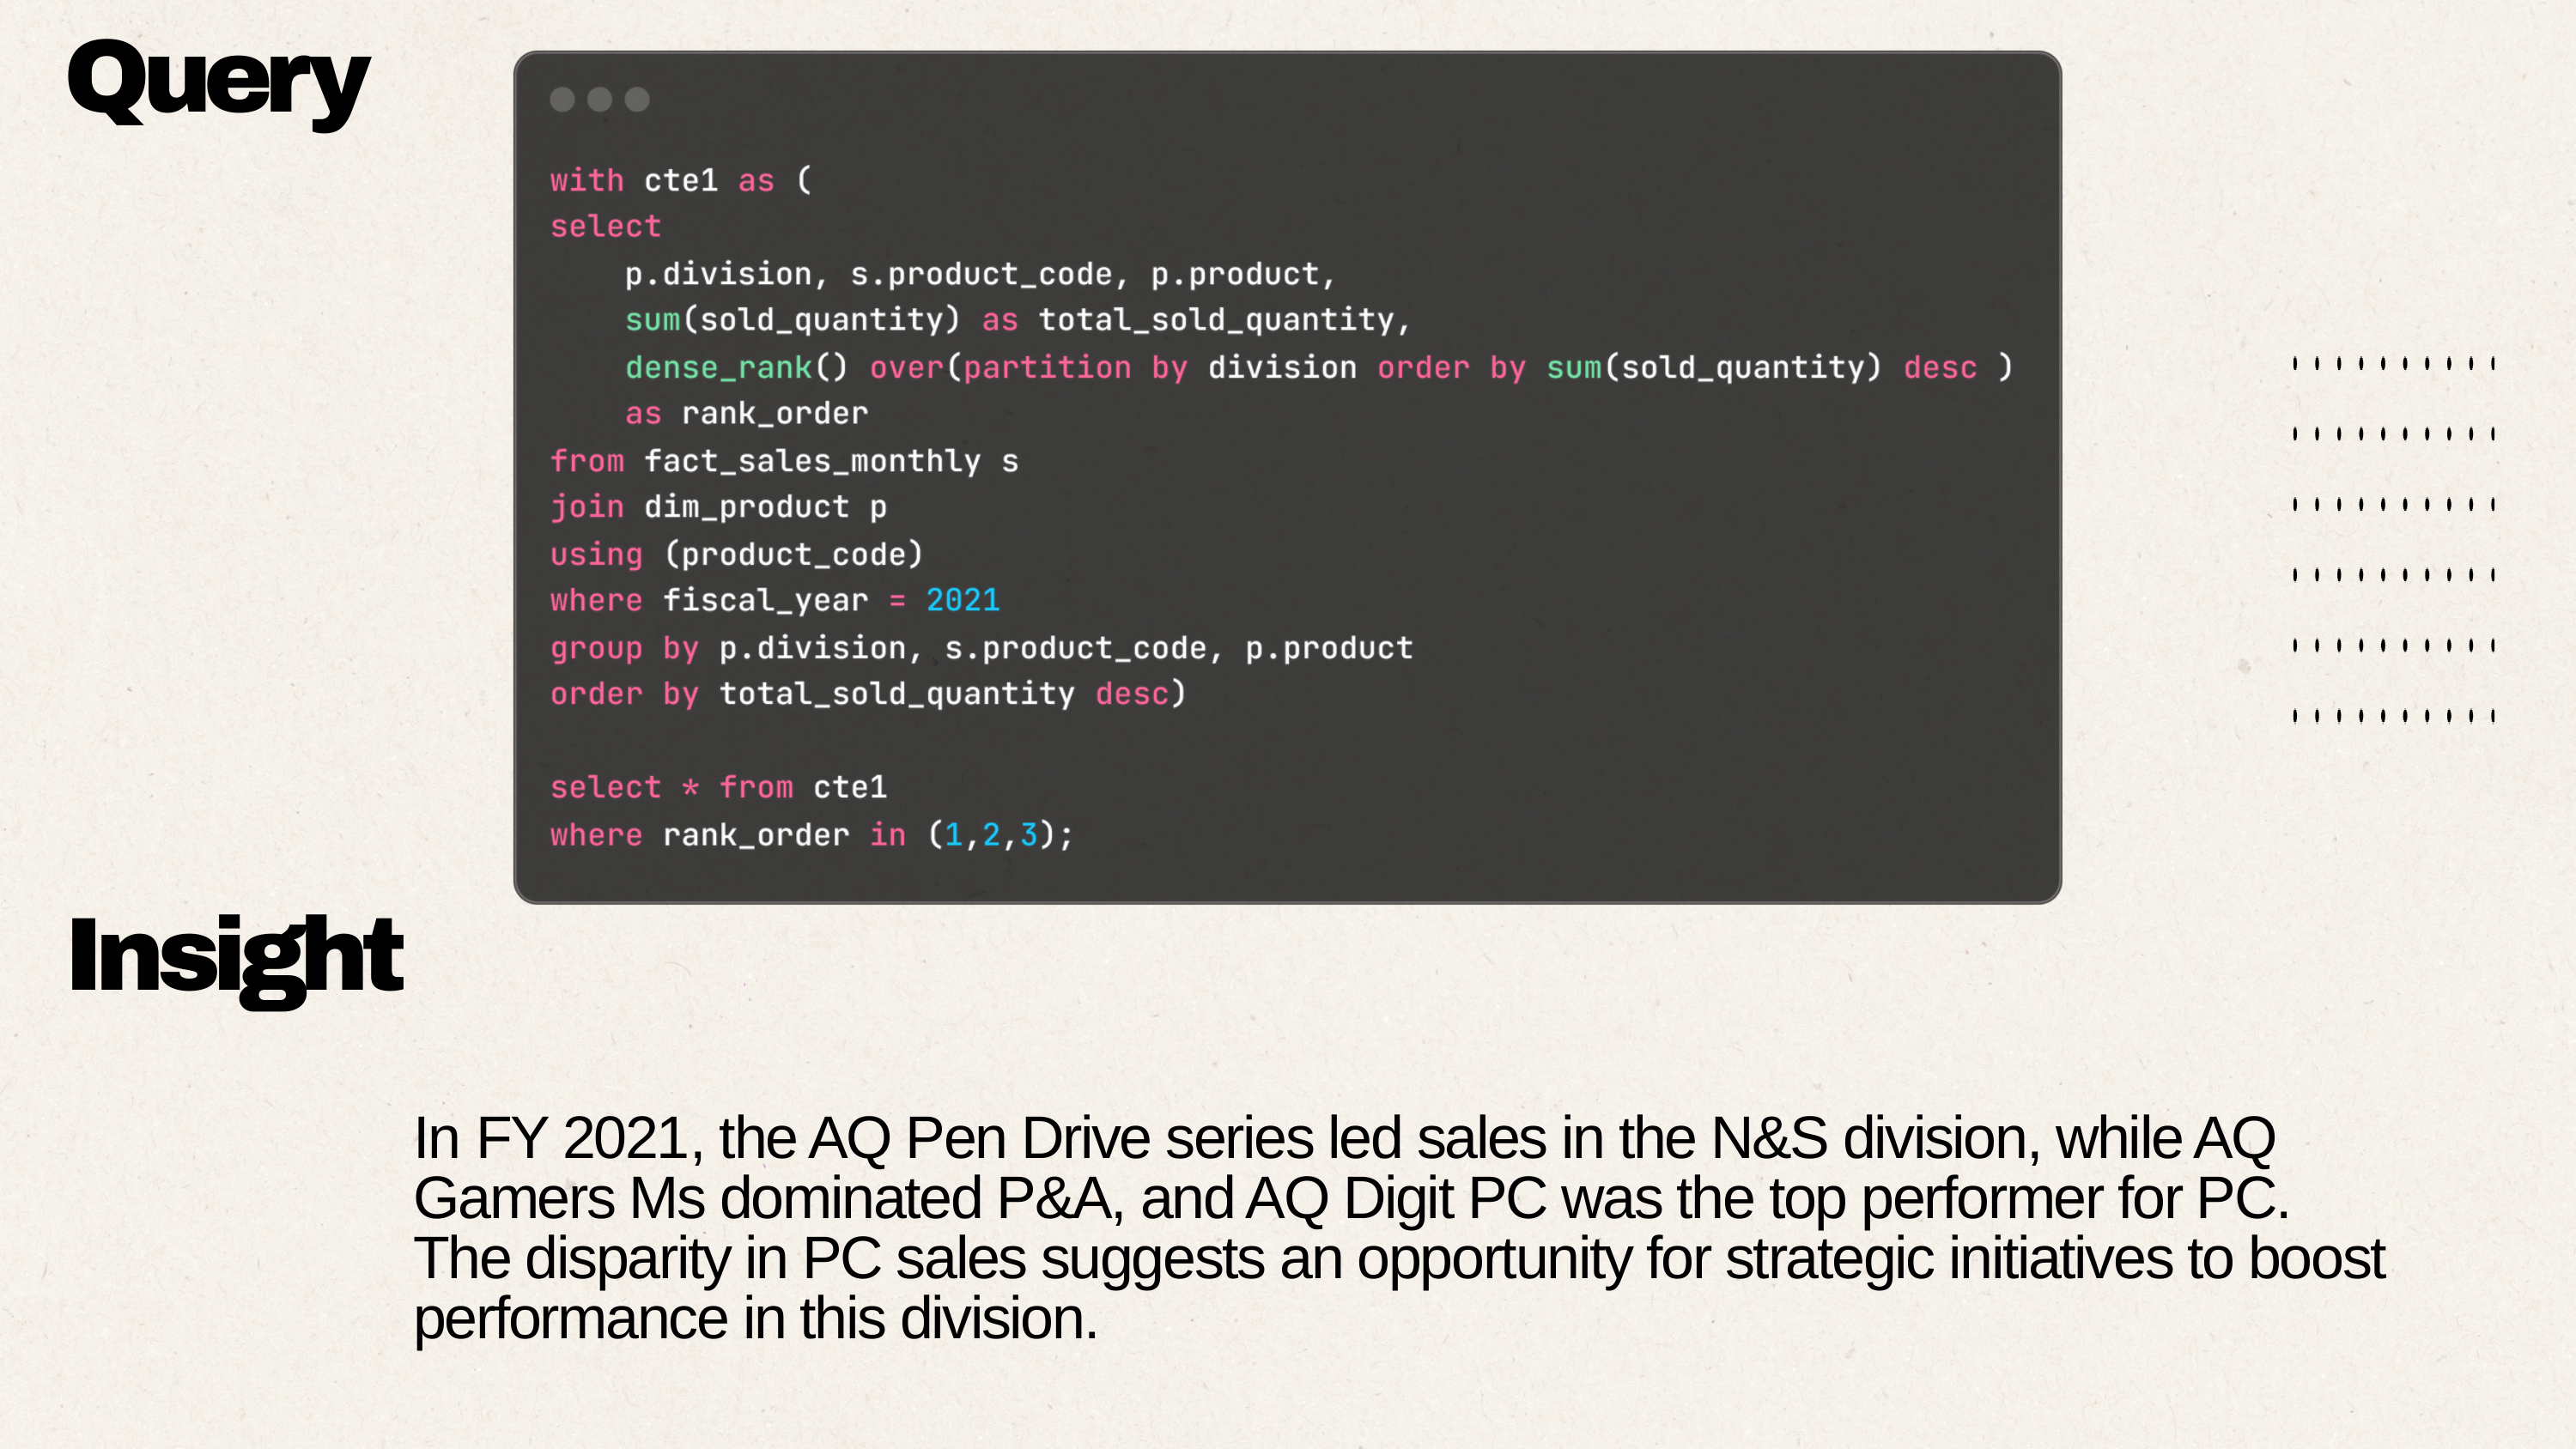

Query

Insight
In FY 2021, the AQ Pen Drive series led sales in the N&S division, while AQ Gamers Ms dominated P&A, and AQ Digit PC was the top performer for PC. The disparity in PC sales suggests an opportunity for strategic initiatives to boost performance in this division.